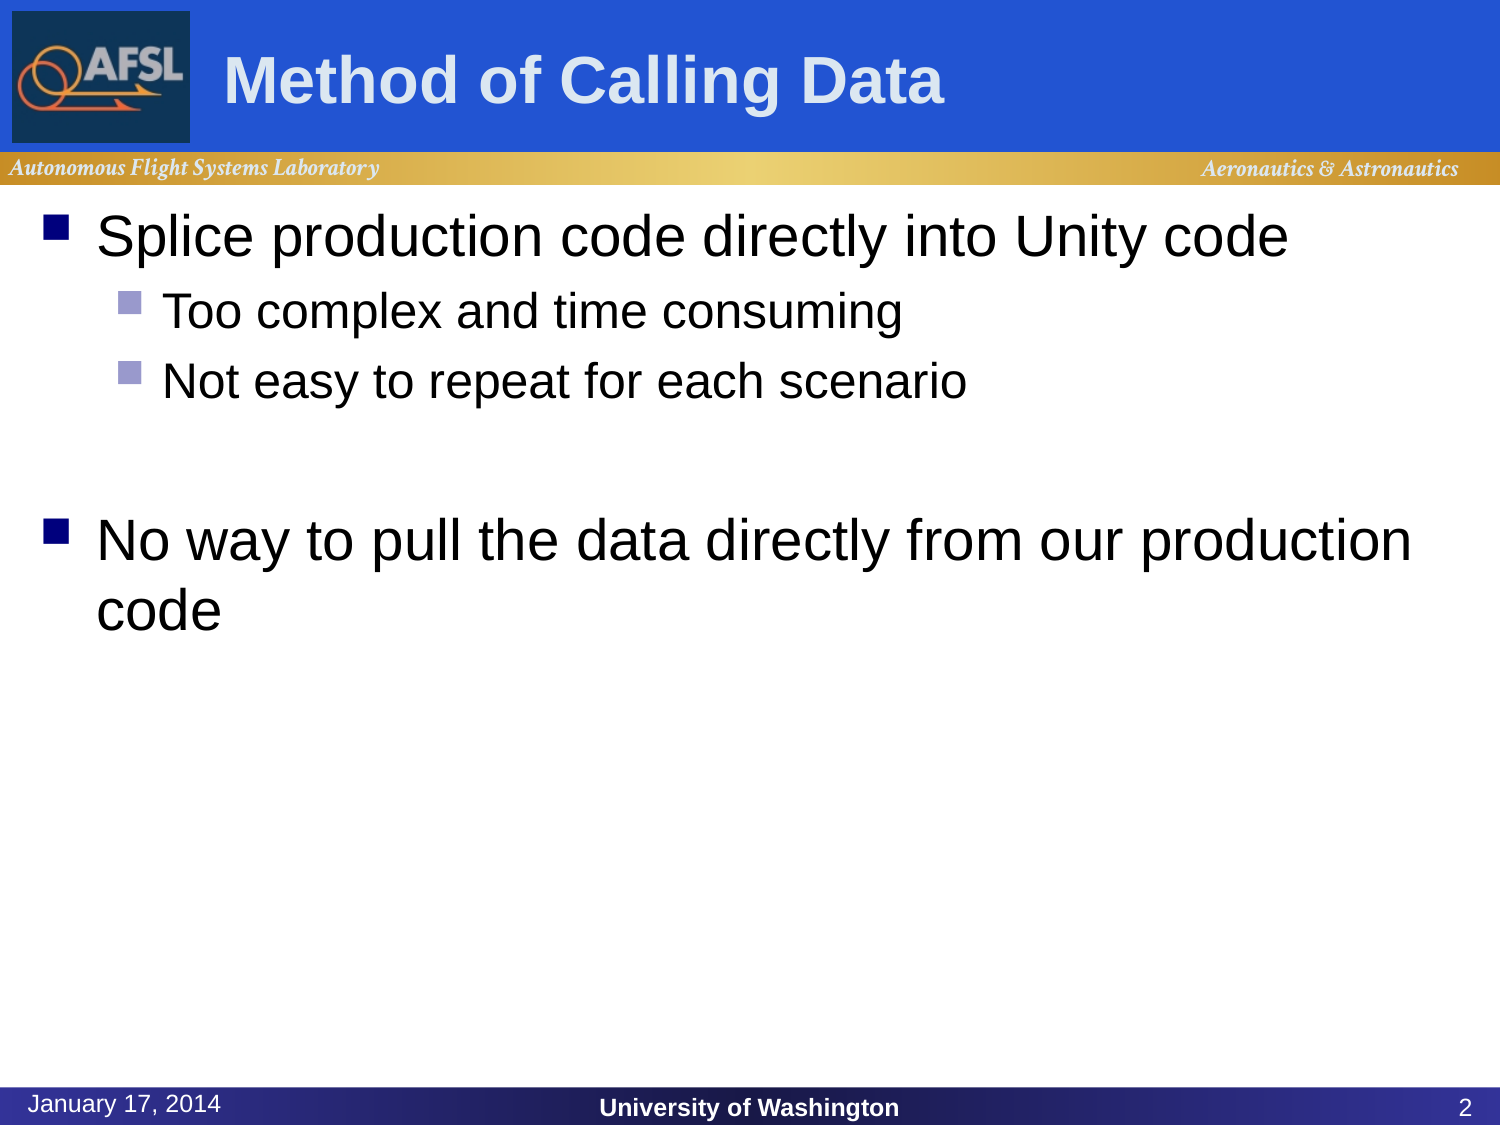

# Method of Calling Data
Splice production code directly into Unity code
Too complex and time consuming
Not easy to repeat for each scenario

No way to pull the data directly from our production code

January 17, 2014
University of Washington
2